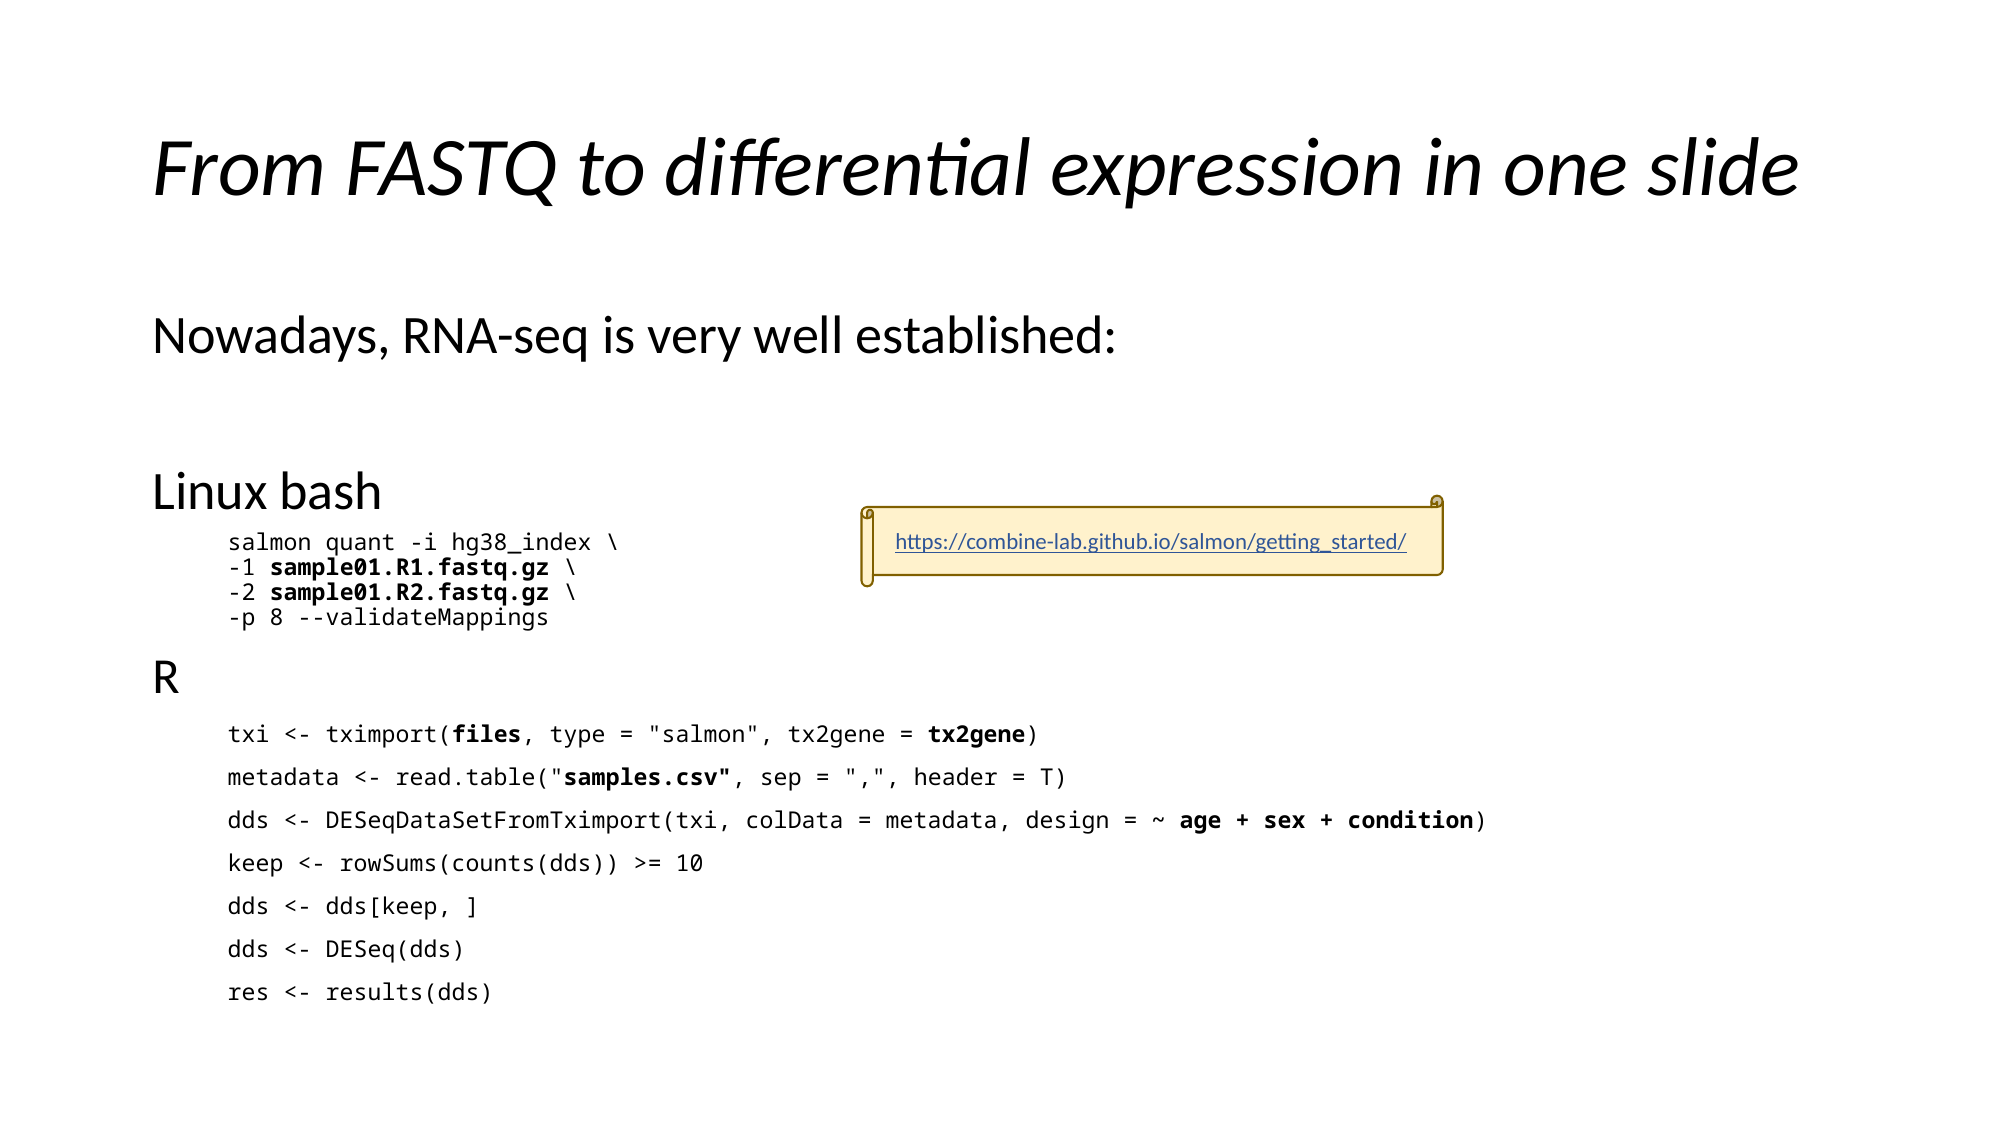

# From FASTQ to differential expression in one slide
Nowadays, RNA-seq is very well established:

Linux bash
salmon quant -i hg38_index \
	-1 sample01.R1.fastq.gz \
	-2 sample01.R2.fastq.gz \
	-p 8 --validateMappings
R
txi <- tximport(files, type = "salmon", tx2gene = tx2gene)
metadata <- read.table("samples.csv", sep = ",", header = T)
dds <- DESeqDataSetFromTximport(txi, colData = metadata, design = ~ age + sex + condition)
keep <- rowSums(counts(dds)) >= 10
dds <- dds[keep, ]
dds <- DESeq(dds)
res <- results(dds)

https://combine-lab.github.io/salmon/getting_started/